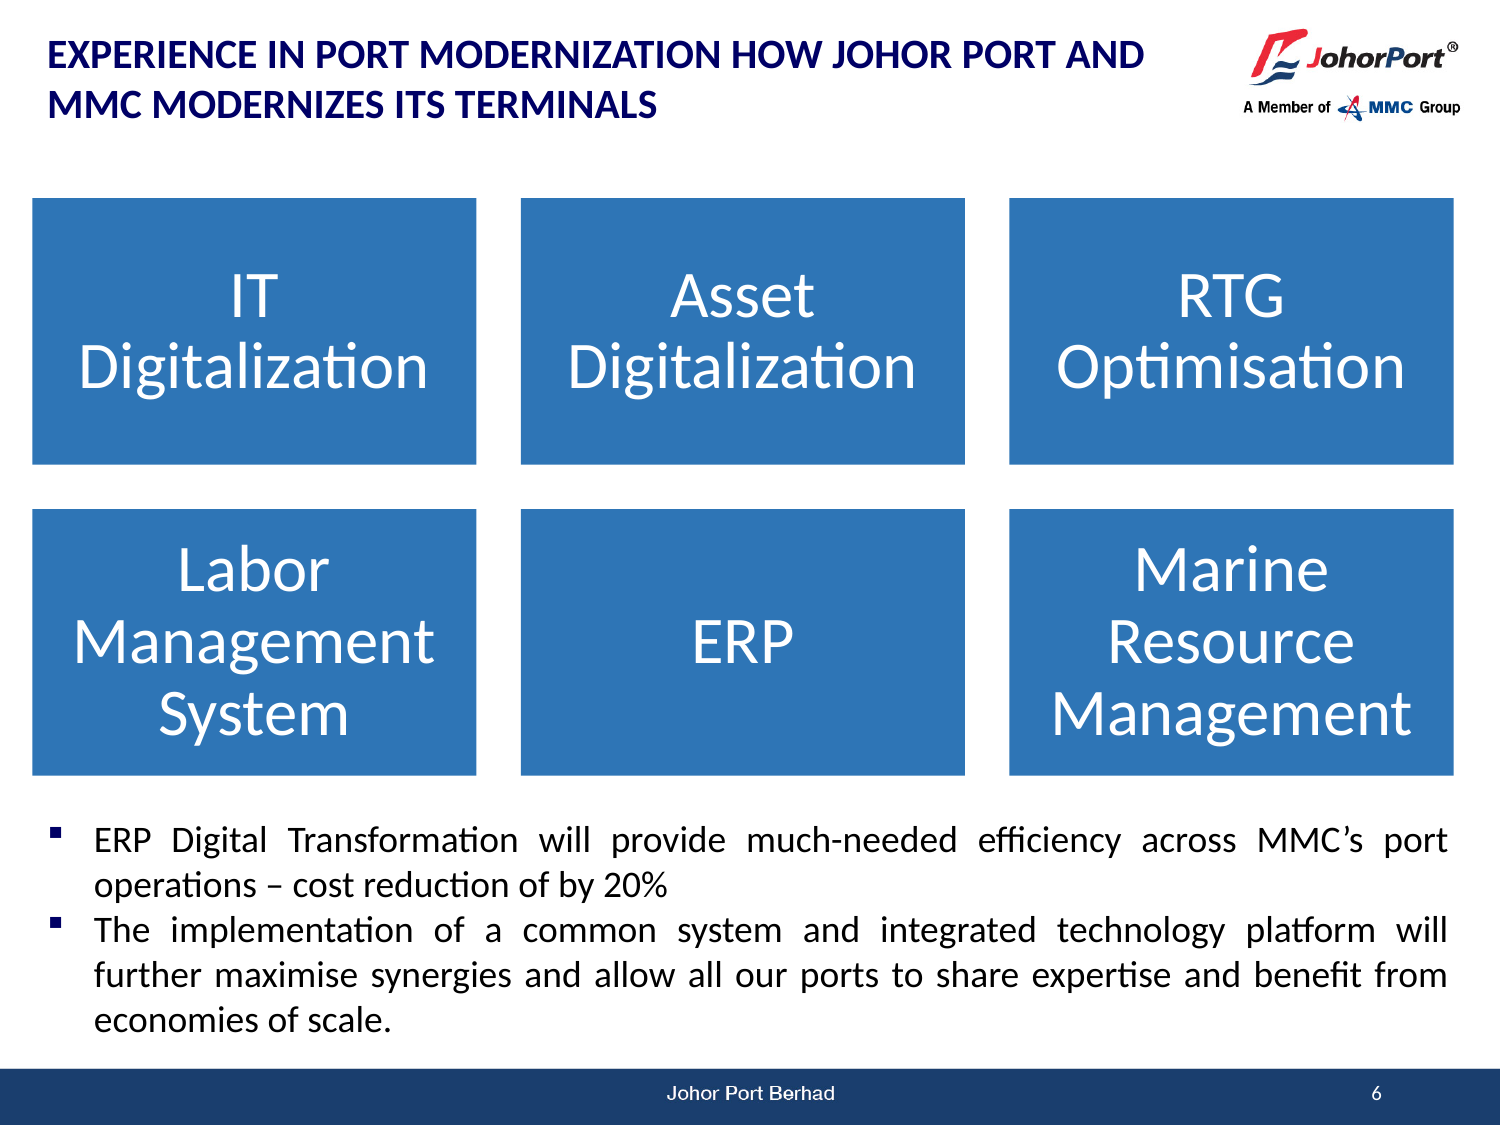

EXPERIENCE IN PORT MODERNIZATION HOW JOHOR PORT AND MMC MODERNIZES ITS TERMINALS
IT Digitalization
Asset Digitalization
RTG Optimisation
Labor Management System
ERP
Marine Resource Management
ERP Digital Transformation will provide much-needed efficiency across MMC’s port operations – cost reduction of by 20%
The implementation of a common system and integrated technology platform will further maximise synergies and allow all our ports to share expertise and benefit from economies of scale.
6